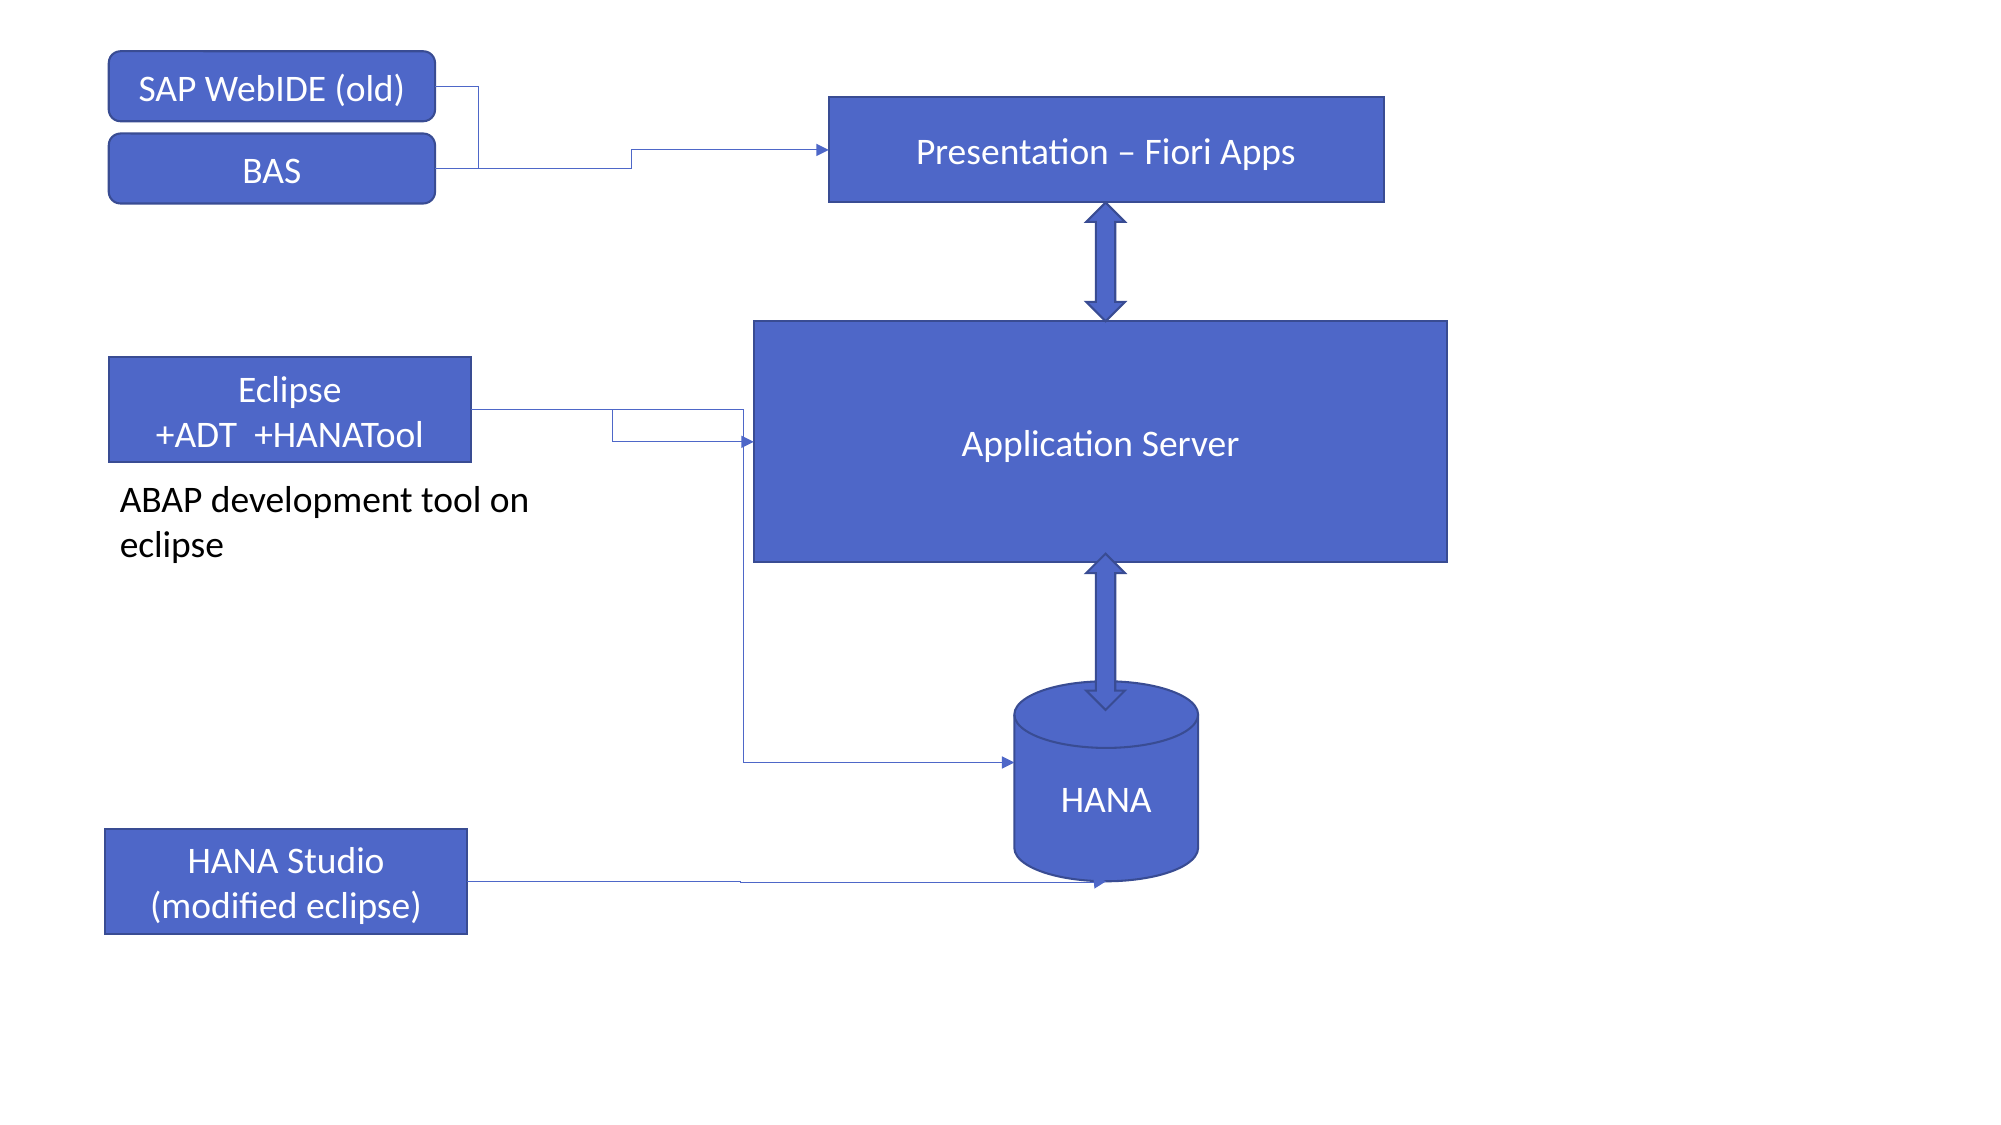

SAP WebIDE (old)
Presentation – Fiori Apps
BAS

Application Server
Eclipse
+ADT  +HANATool
ABAP development tool on eclipse

HANA
HANA Studio
(modified eclipse)